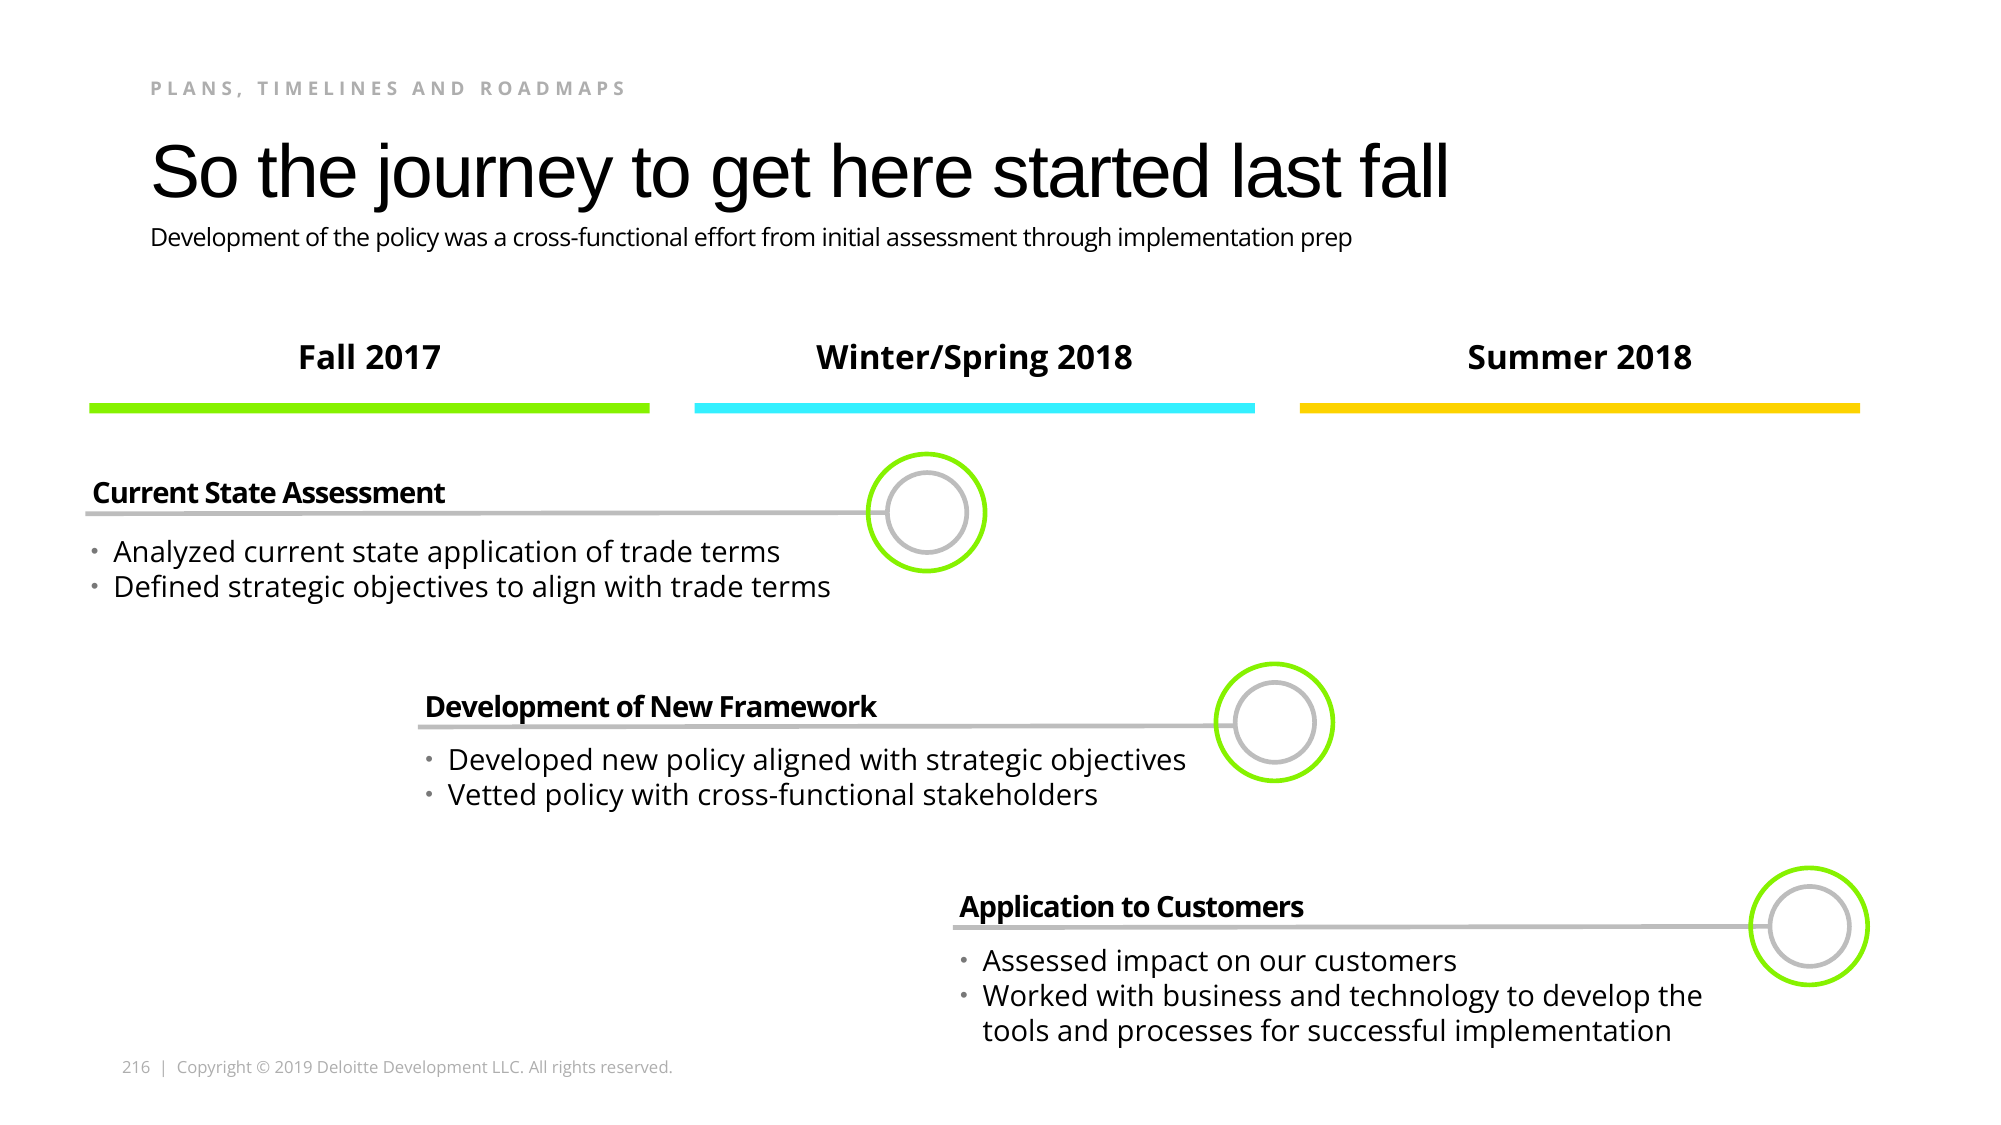

Plans, timelines and roadmaps
# So the journey to get here started last fall
Development of the policy was a cross-functional effort from initial assessment through implementation prep
Fall 2017
Winter/Spring 2018
Summer 2018

Current State Assessment

Analyzed current state application of trade terms
Defined strategic objectives to align with trade terms
Development of New Framework

Developed new policy aligned with strategic objectives
Vetted policy with cross-functional stakeholders
Application to Customers

Assessed impact on our customers
Worked with business and technology to develop the tools and processes for successful implementation